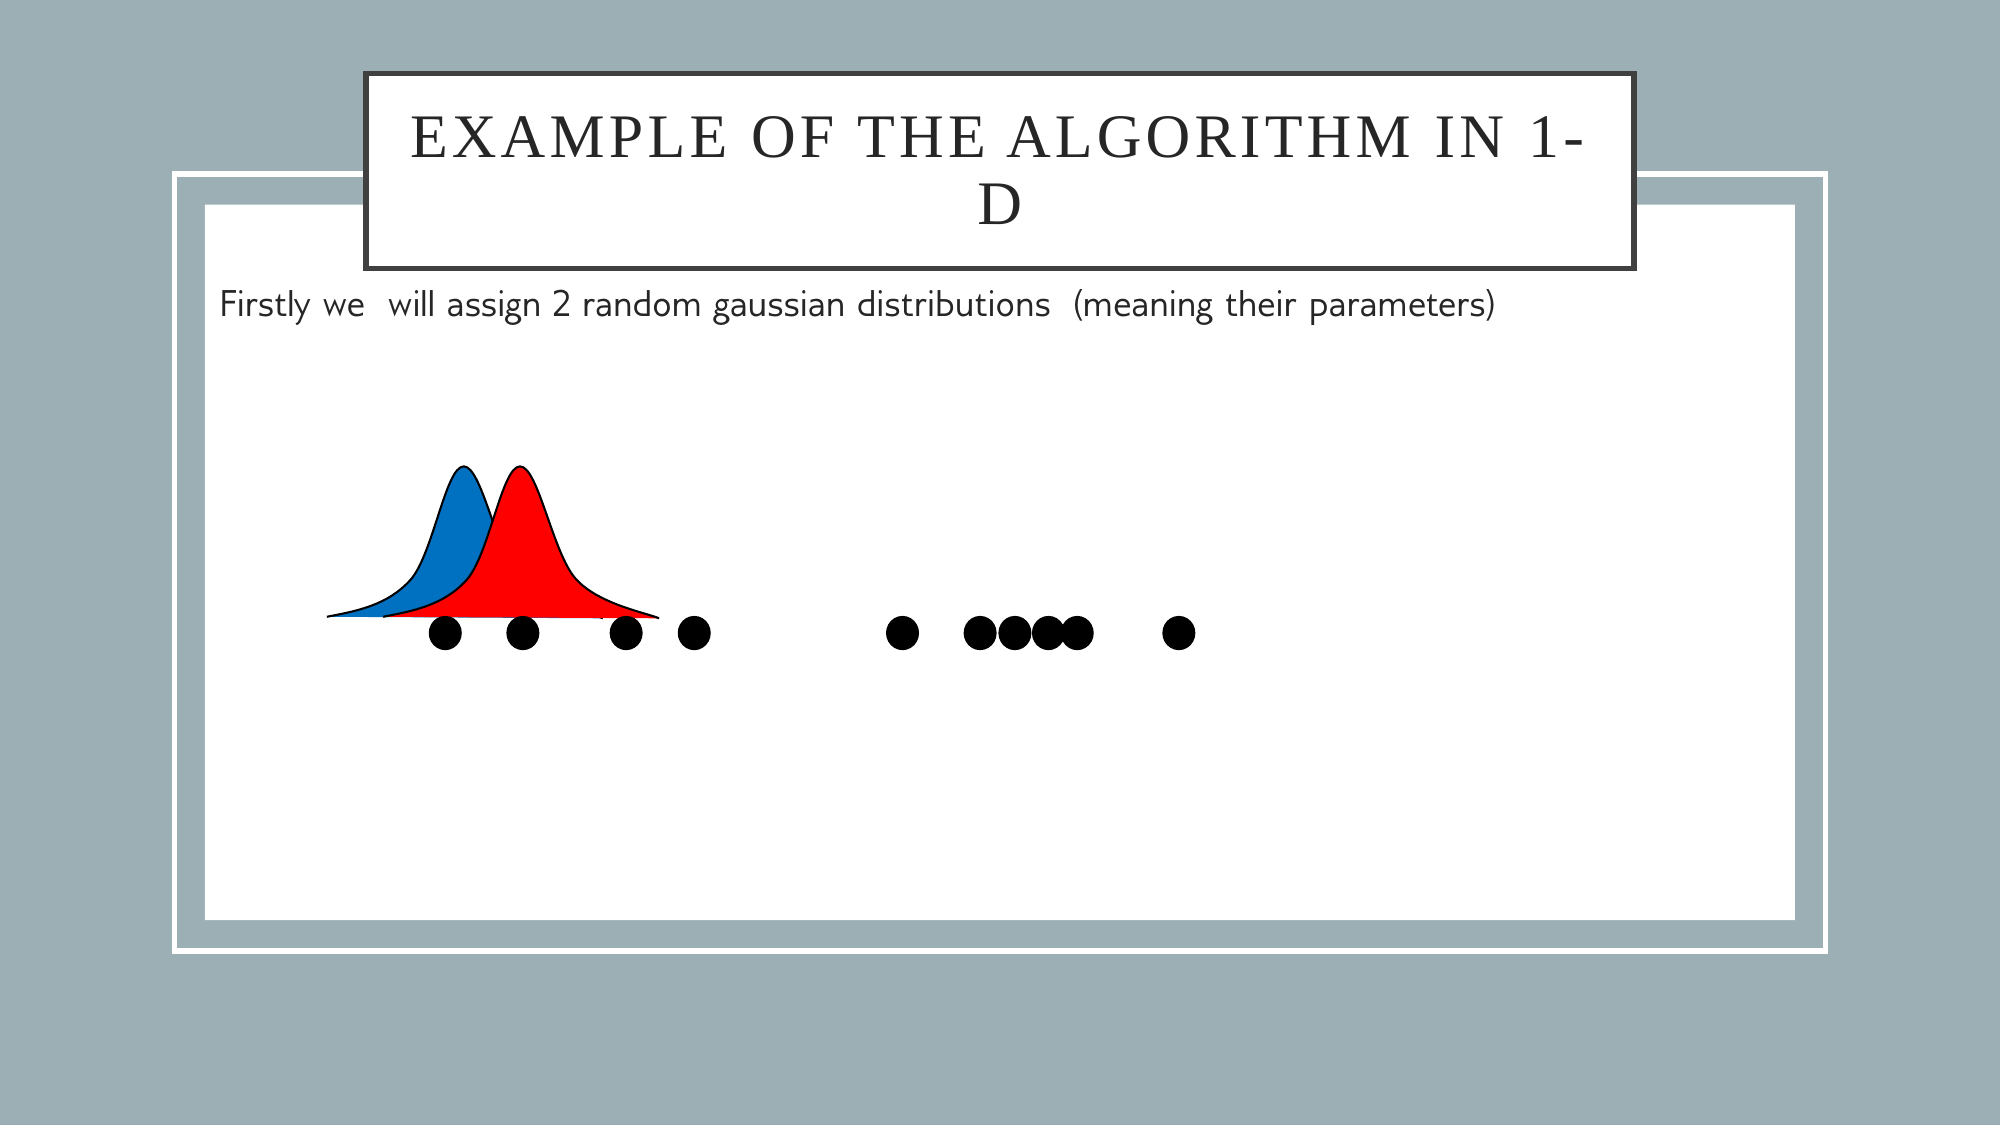

# Example of the algorithm in 1-d

Firstly we  will assign 2 random gaussian distributions  (meaning their parameters)